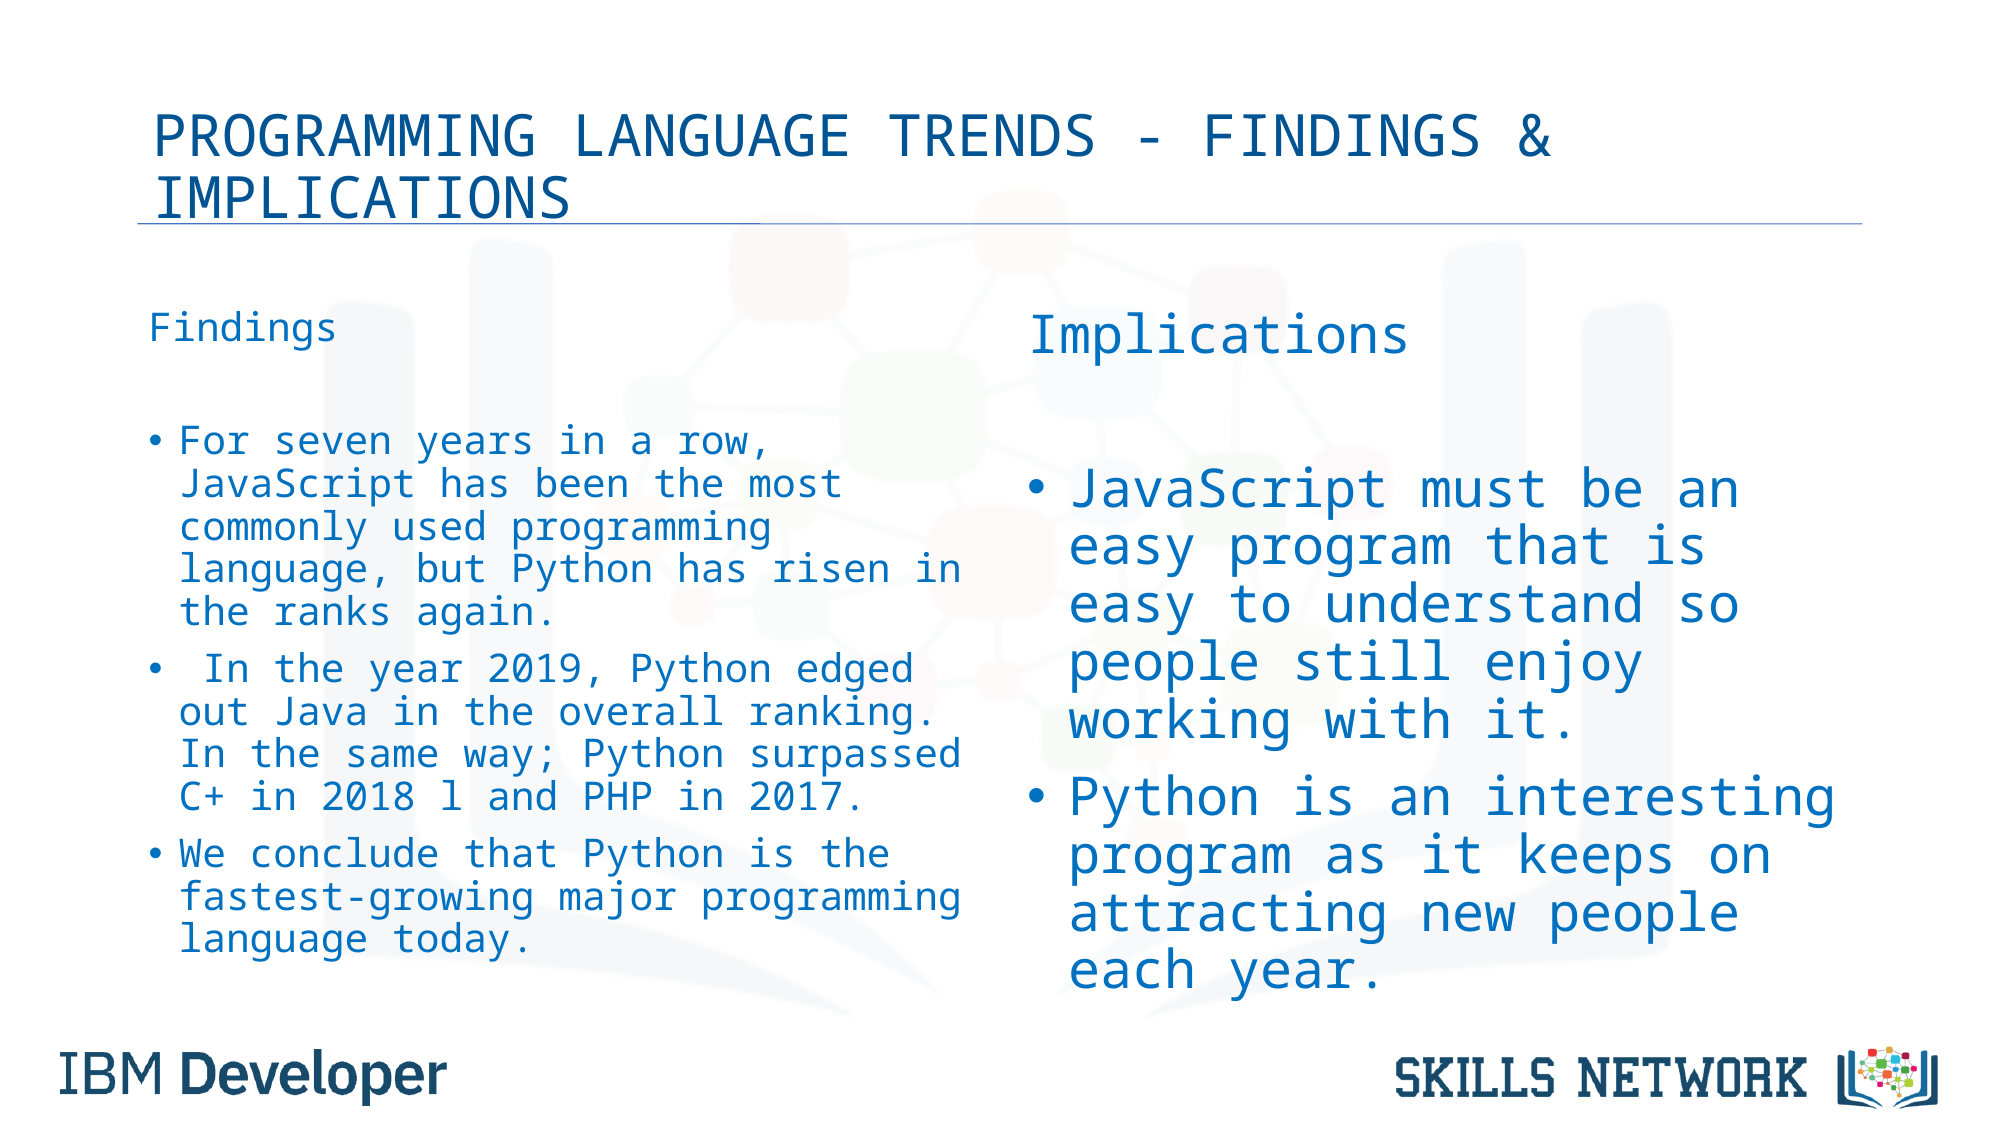

# PROGRAMMING LANGUAGE TRENDS - FINDINGS & IMPLICATIONS
Findings

For seven years in a row, JavaScript has been the most commonly used programming language, but Python has risen in the ranks again.
 In the year 2019, Python edged out Java in the overall ranking. In the same way; Python surpassed C+ in 2018 l and PHP in 2017.
We conclude that Python is the fastest-growing major programming language today.

Implications

JavaScript must be an easy program that is easy to understand so people still enjoy working with it.
Python is an interesting program as it keeps on attracting new people each year.